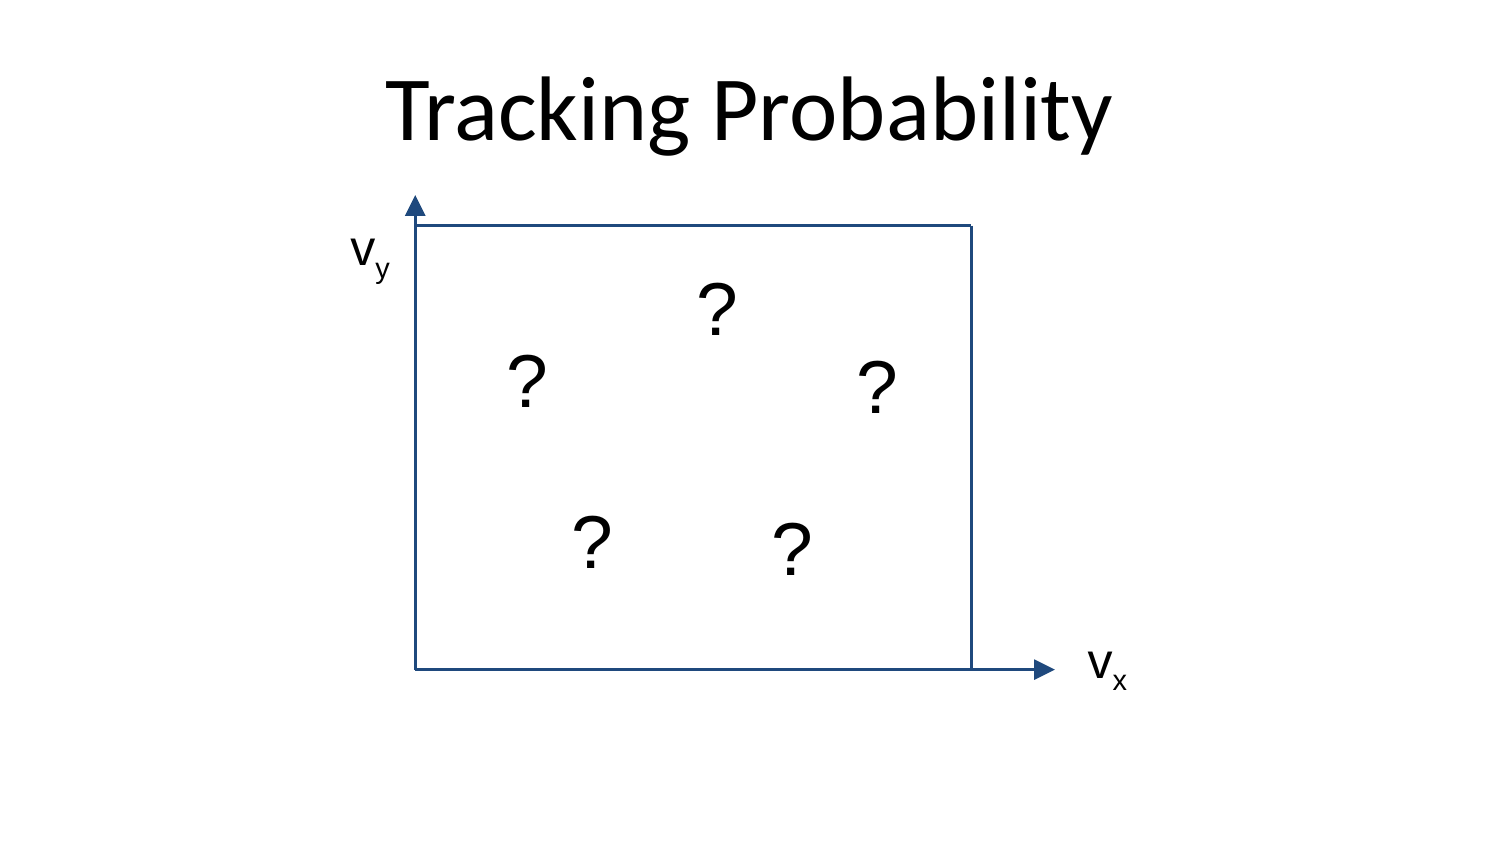

# Tracking Probability
vy
?
?
?
?
?
vx